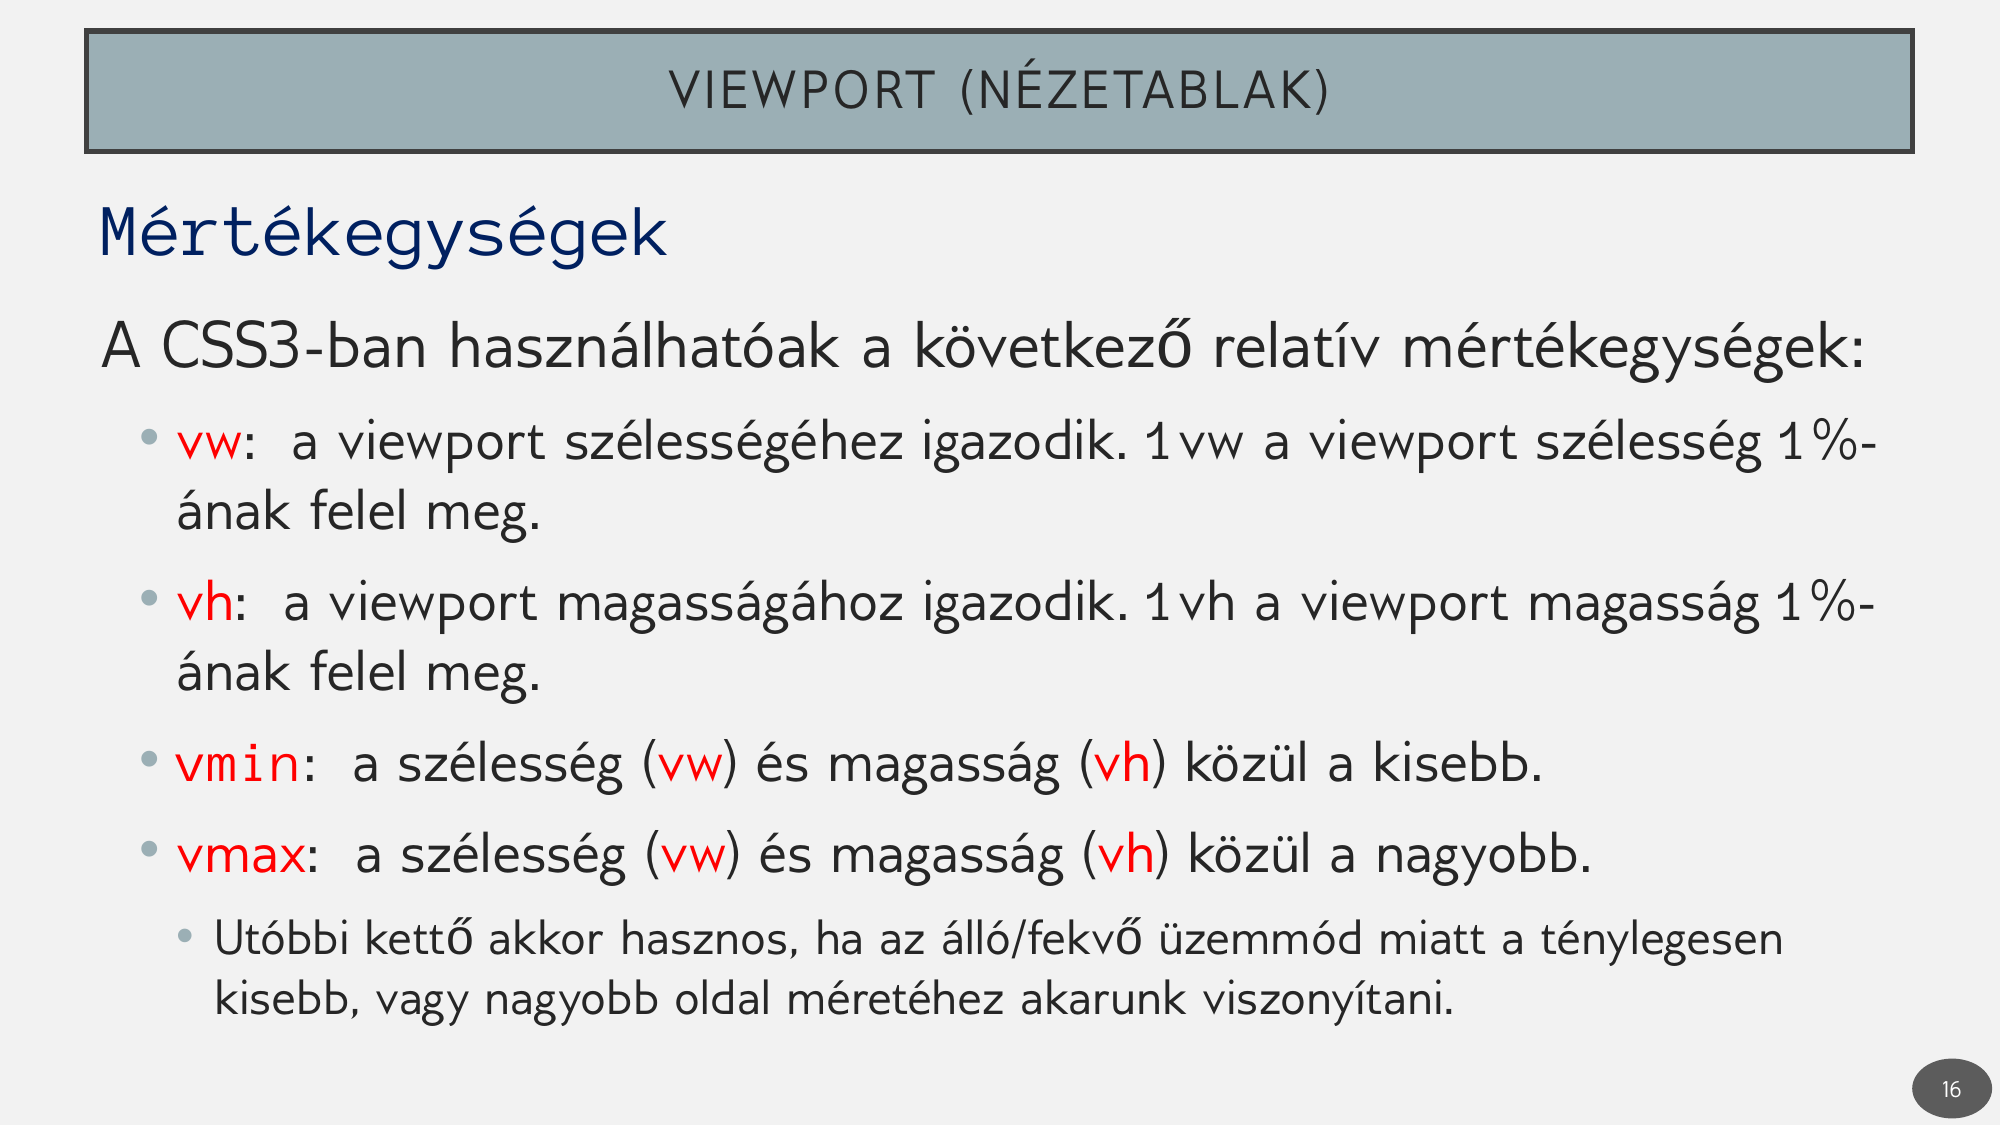

# Viewport (nézetablak)
Mértékegységek
A CSS3-ban használhatóak a következő relatív mértékegységek:
vw:  a viewport szélességéhez igazodik. 1vw a viewport szélesség 1%-ának felel meg.
vh:  a viewport magasságához igazodik. 1vh a viewport magasság 1%-ának felel meg.
vmin:  a szélesség (vw) és magasság (vh) közül a kisebb.
vmax:  a szélesség (vw) és magasság (vh) közül a nagyobb.
Utóbbi kettő akkor hasznos, ha az álló/fekvő üzemmód miatt a ténylegesen kisebb, vagy nagyobb oldal méretéhez akarunk viszonyítani.

16